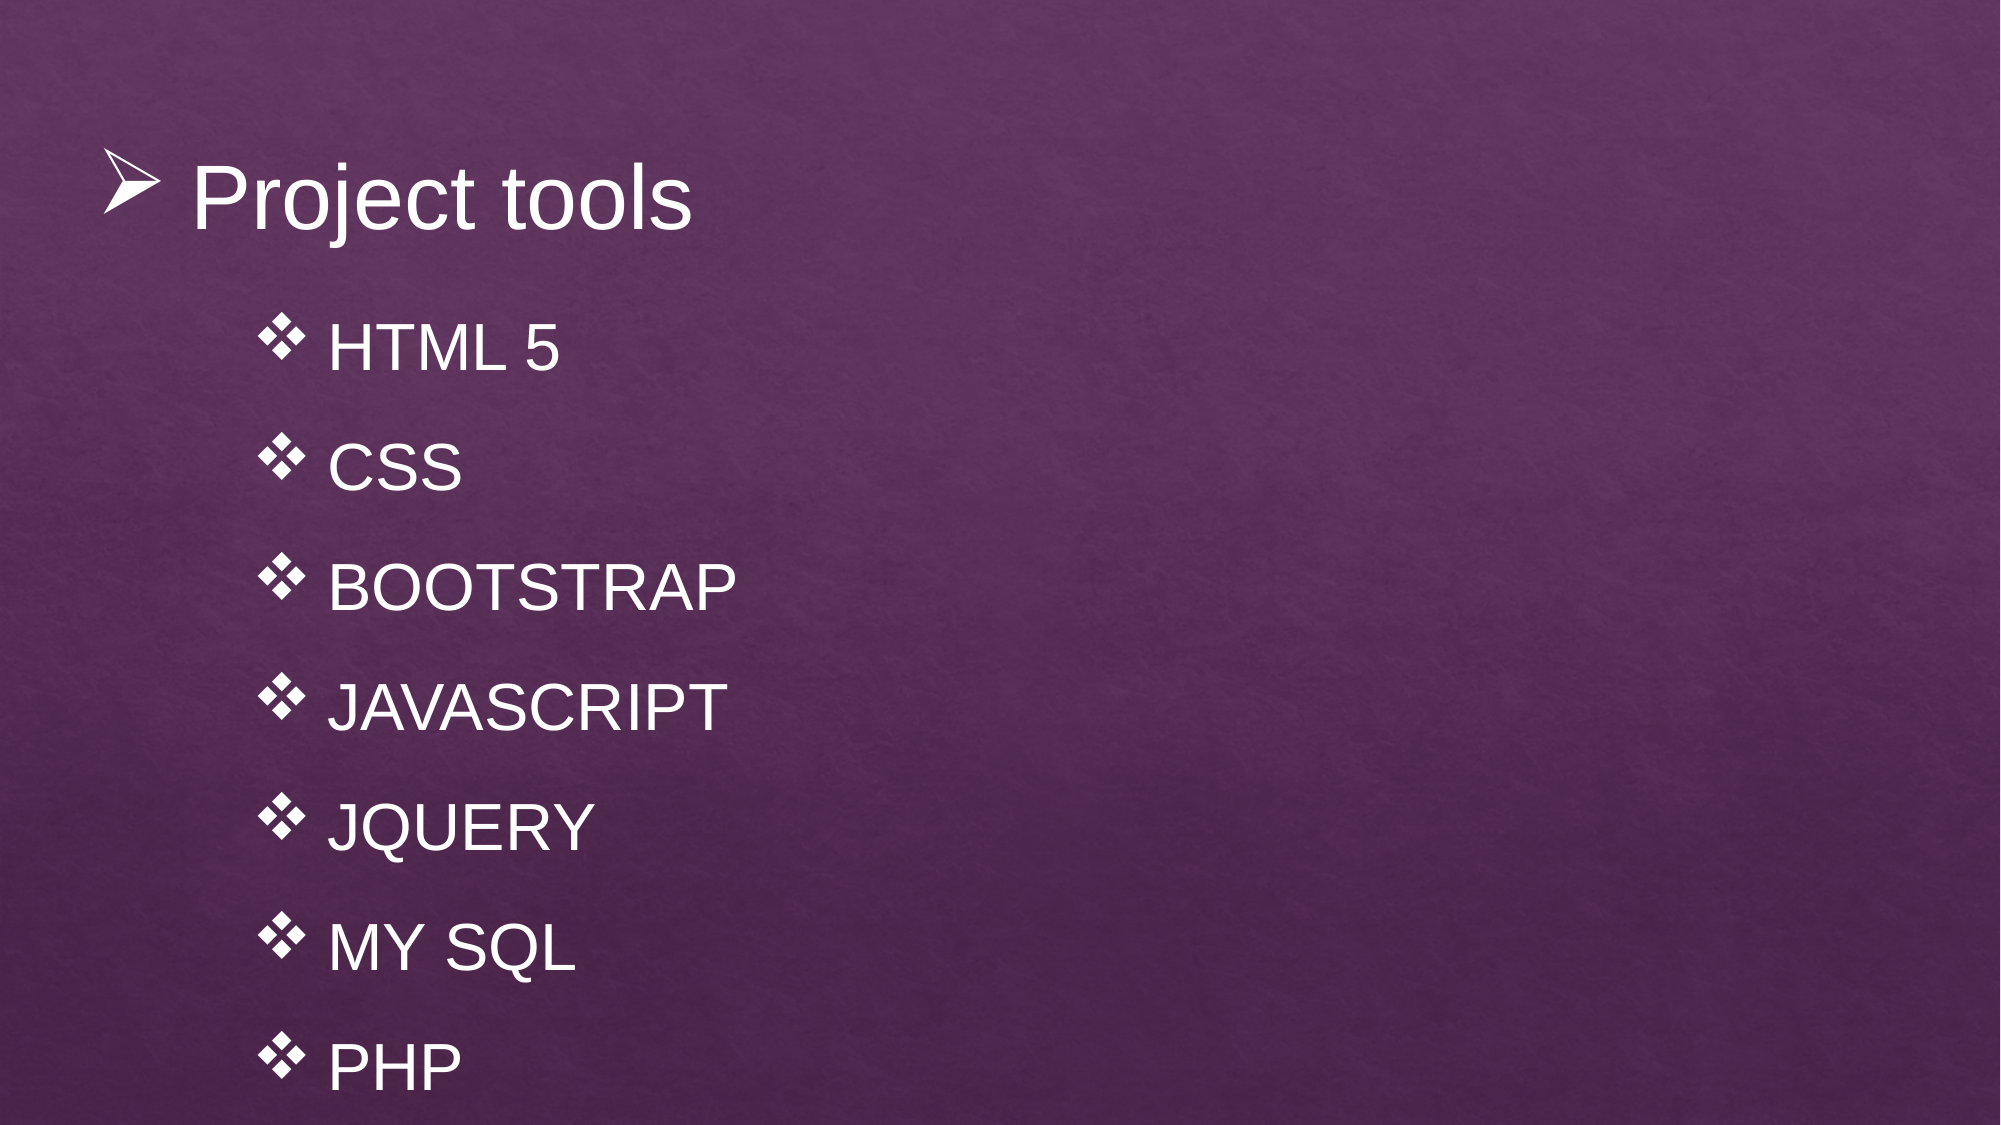

Project tools
HTML 5
CSS
BOOTSTRAP
JAVASCRIPT
JQUERY
MY SQL
PHP